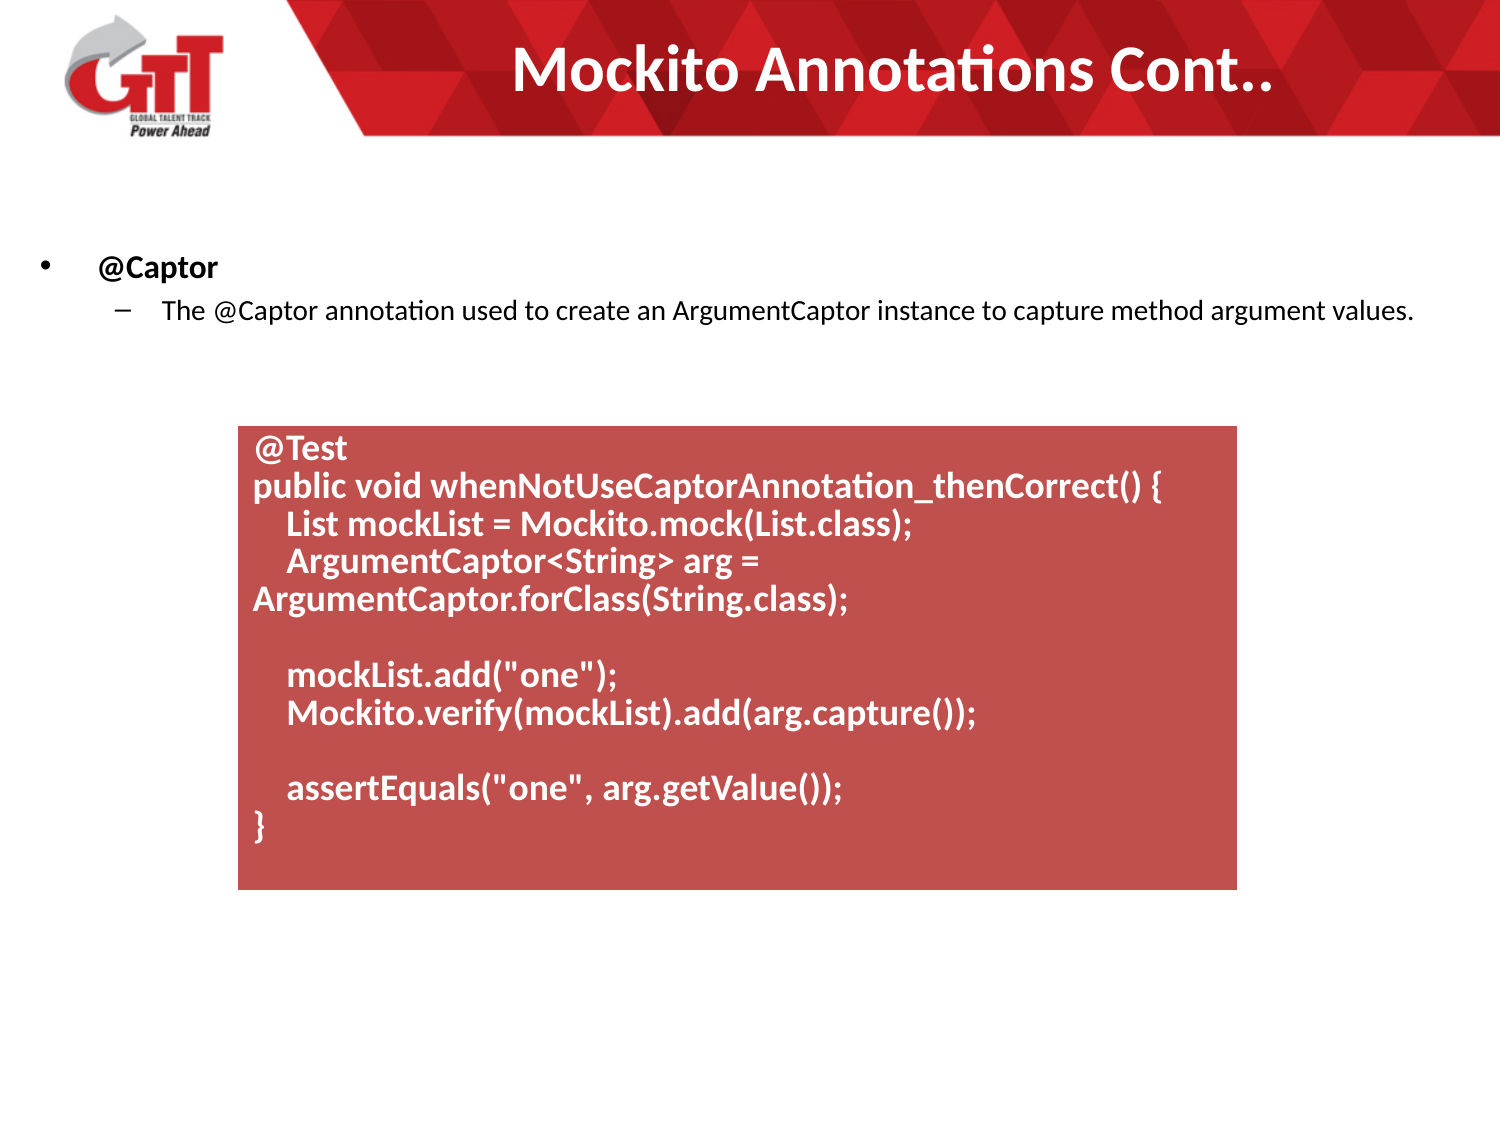

# Mockito Annotations Cont..
@Captor
The @Captor annotation used to create an ArgumentCaptor instance to capture method argument values.

| @Test public void whenNotUseCaptorAnnotation\_thenCorrect() {     List mockList = Mockito.mock(List.class);     ArgumentCaptor<String> arg = ArgumentCaptor.forClass(String.class);       mockList.add("one");     Mockito.verify(mockList).add(arg.capture());       assertEquals("one", arg.getValue()); } |
| --- |